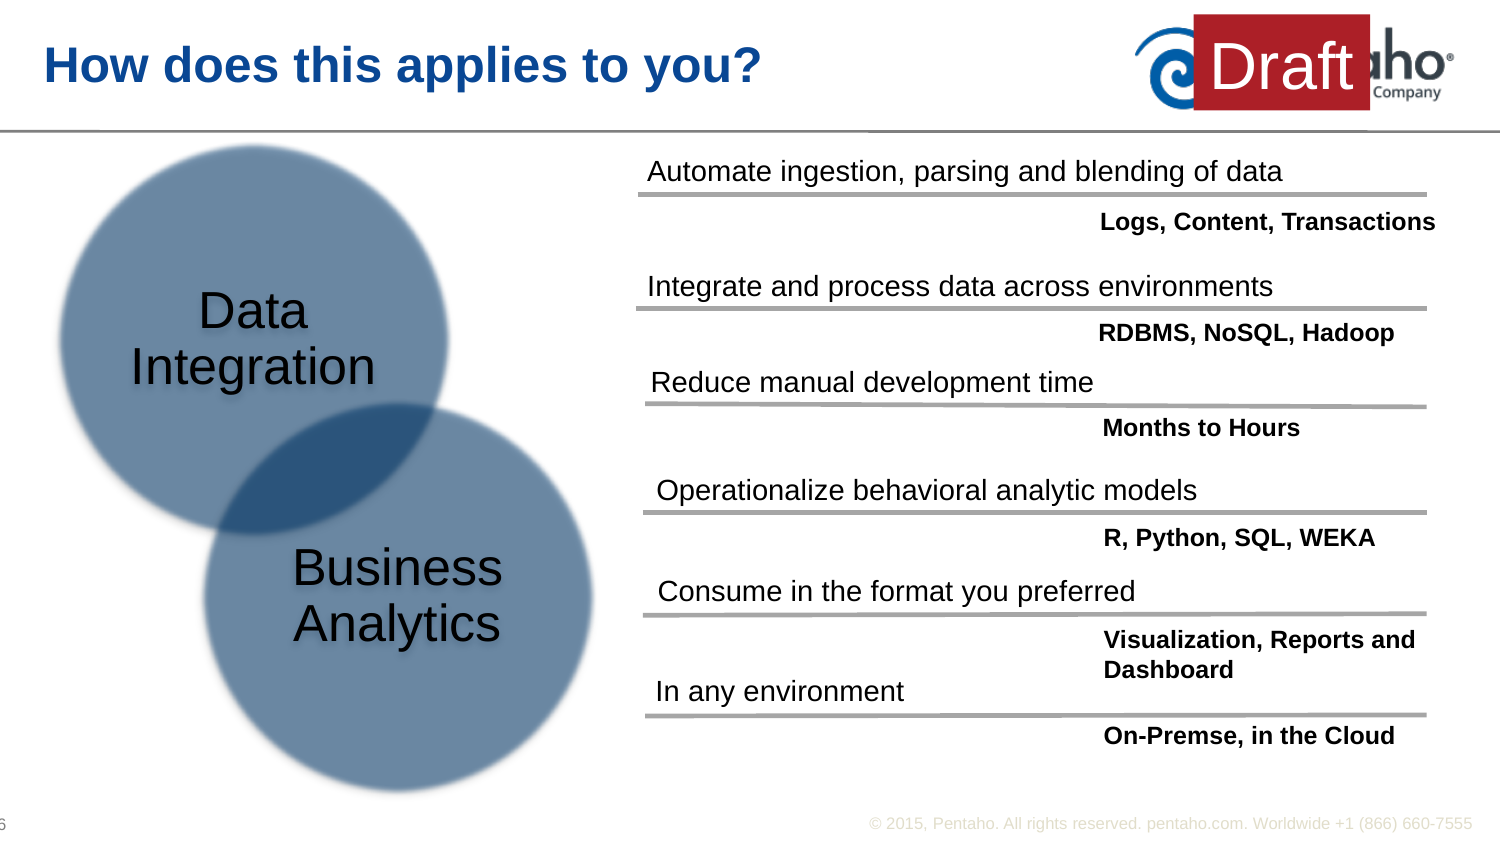

# How does this applies to you?
Draft
Data Integration
Business Analytics
Automate ingestion, parsing and blending of data
Logs, Content, Transactions
Integrate and process data across environments
RDBMS, NoSQL, Hadoop
Reduce manual development time
Months to Hours
Operationalize behavioral analytic models
R, Python, SQL, WEKA
Consume in the format you preferred
Visualization, Reports and Dashboard
 In any environment
On-Premse, in the Cloud